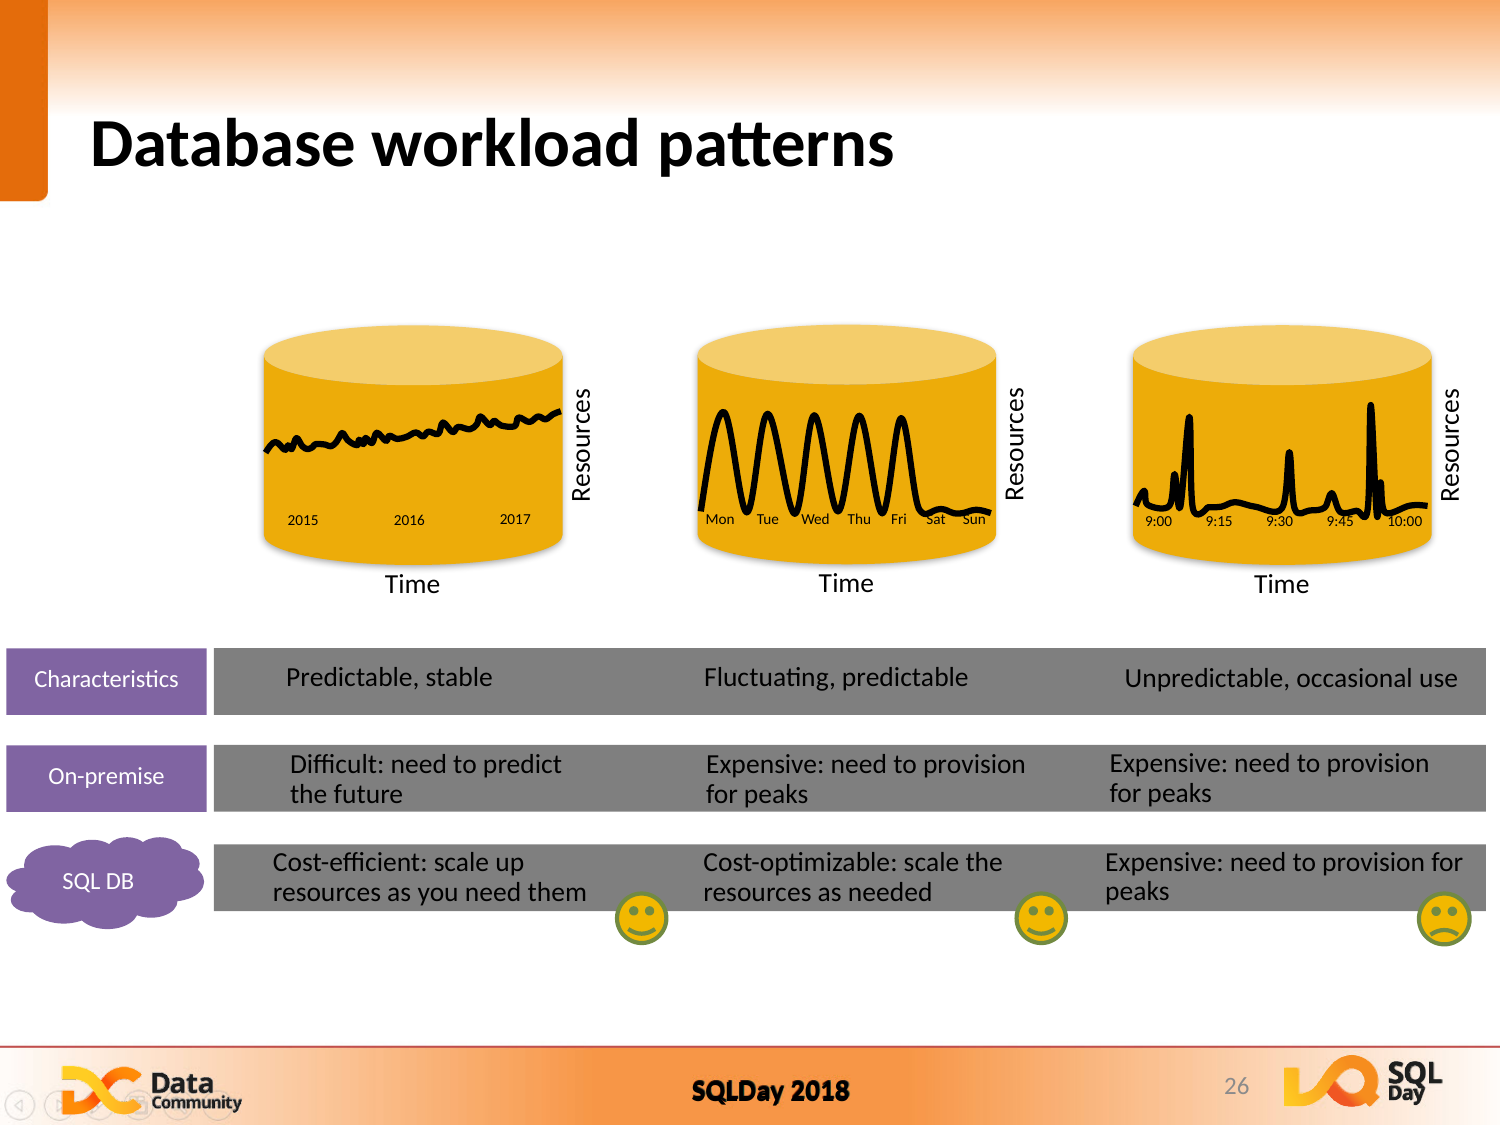

# Database workload patterns

Resources
Time

Tue
Wed
Thu
Fri
Mon
Sat
Sun

Resources
Time

Resources
Time

2017
2015
2016
9:00
9:15
9:30
9:45
10:00
Predictable, stable
Fluctuating, predictable

Characteristics
Unpredictable, occasional use
Expensive: need to provision for peaks
Difficult: need to predict
the future
Expensive: need to provision
for peaks

On-premise
Expensive: need to provision for peaks
Cost-efficient: scale up resources as you need them
Cost-optimizable: scale the
resources as needed
SQL DB

26